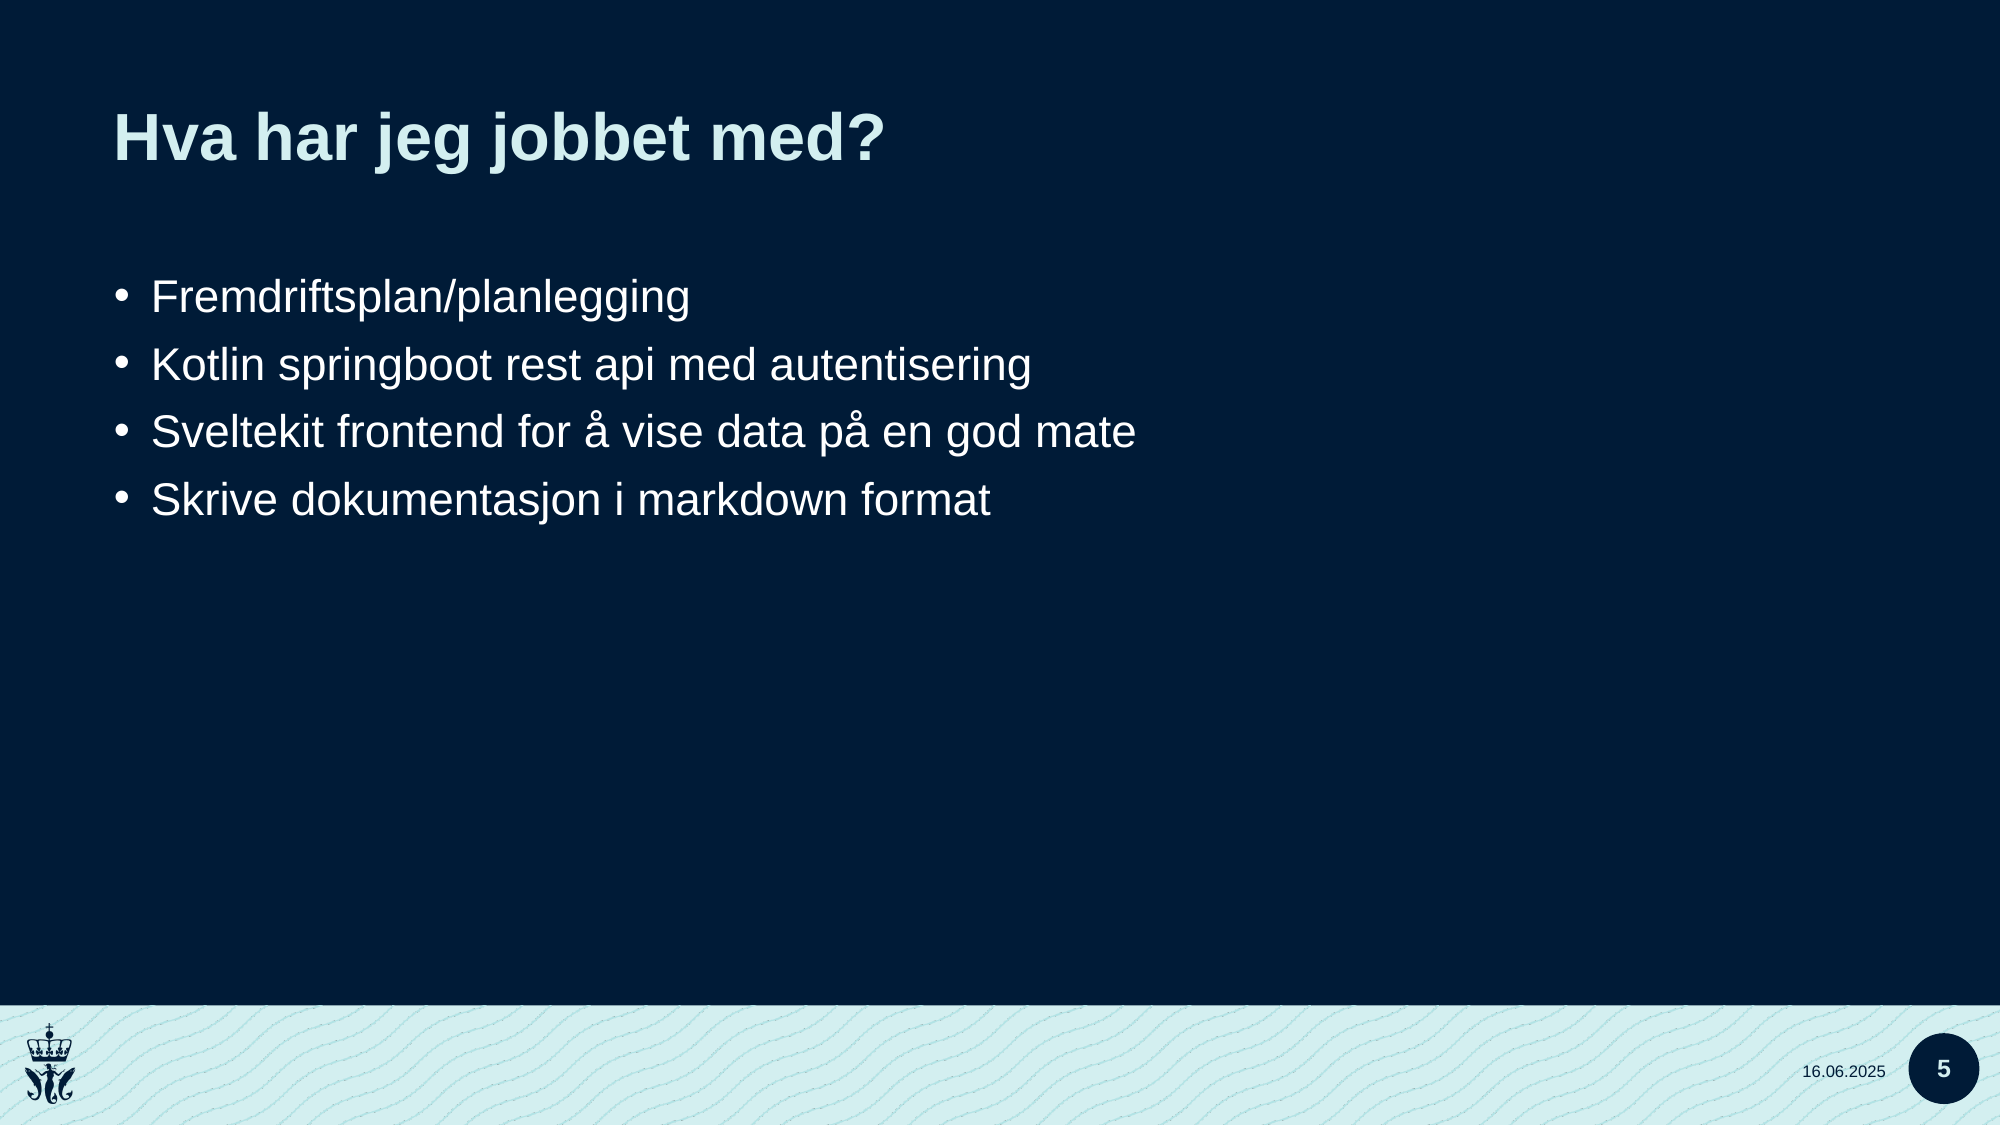

# Hva har jeg jobbet med?
Fremdriftsplan/planlegging
Kotlin springboot rest api med autentisering
Sveltekit frontend for å vise data på en god mate
Skrive dokumentasjon i markdown format
5
16.06.2025